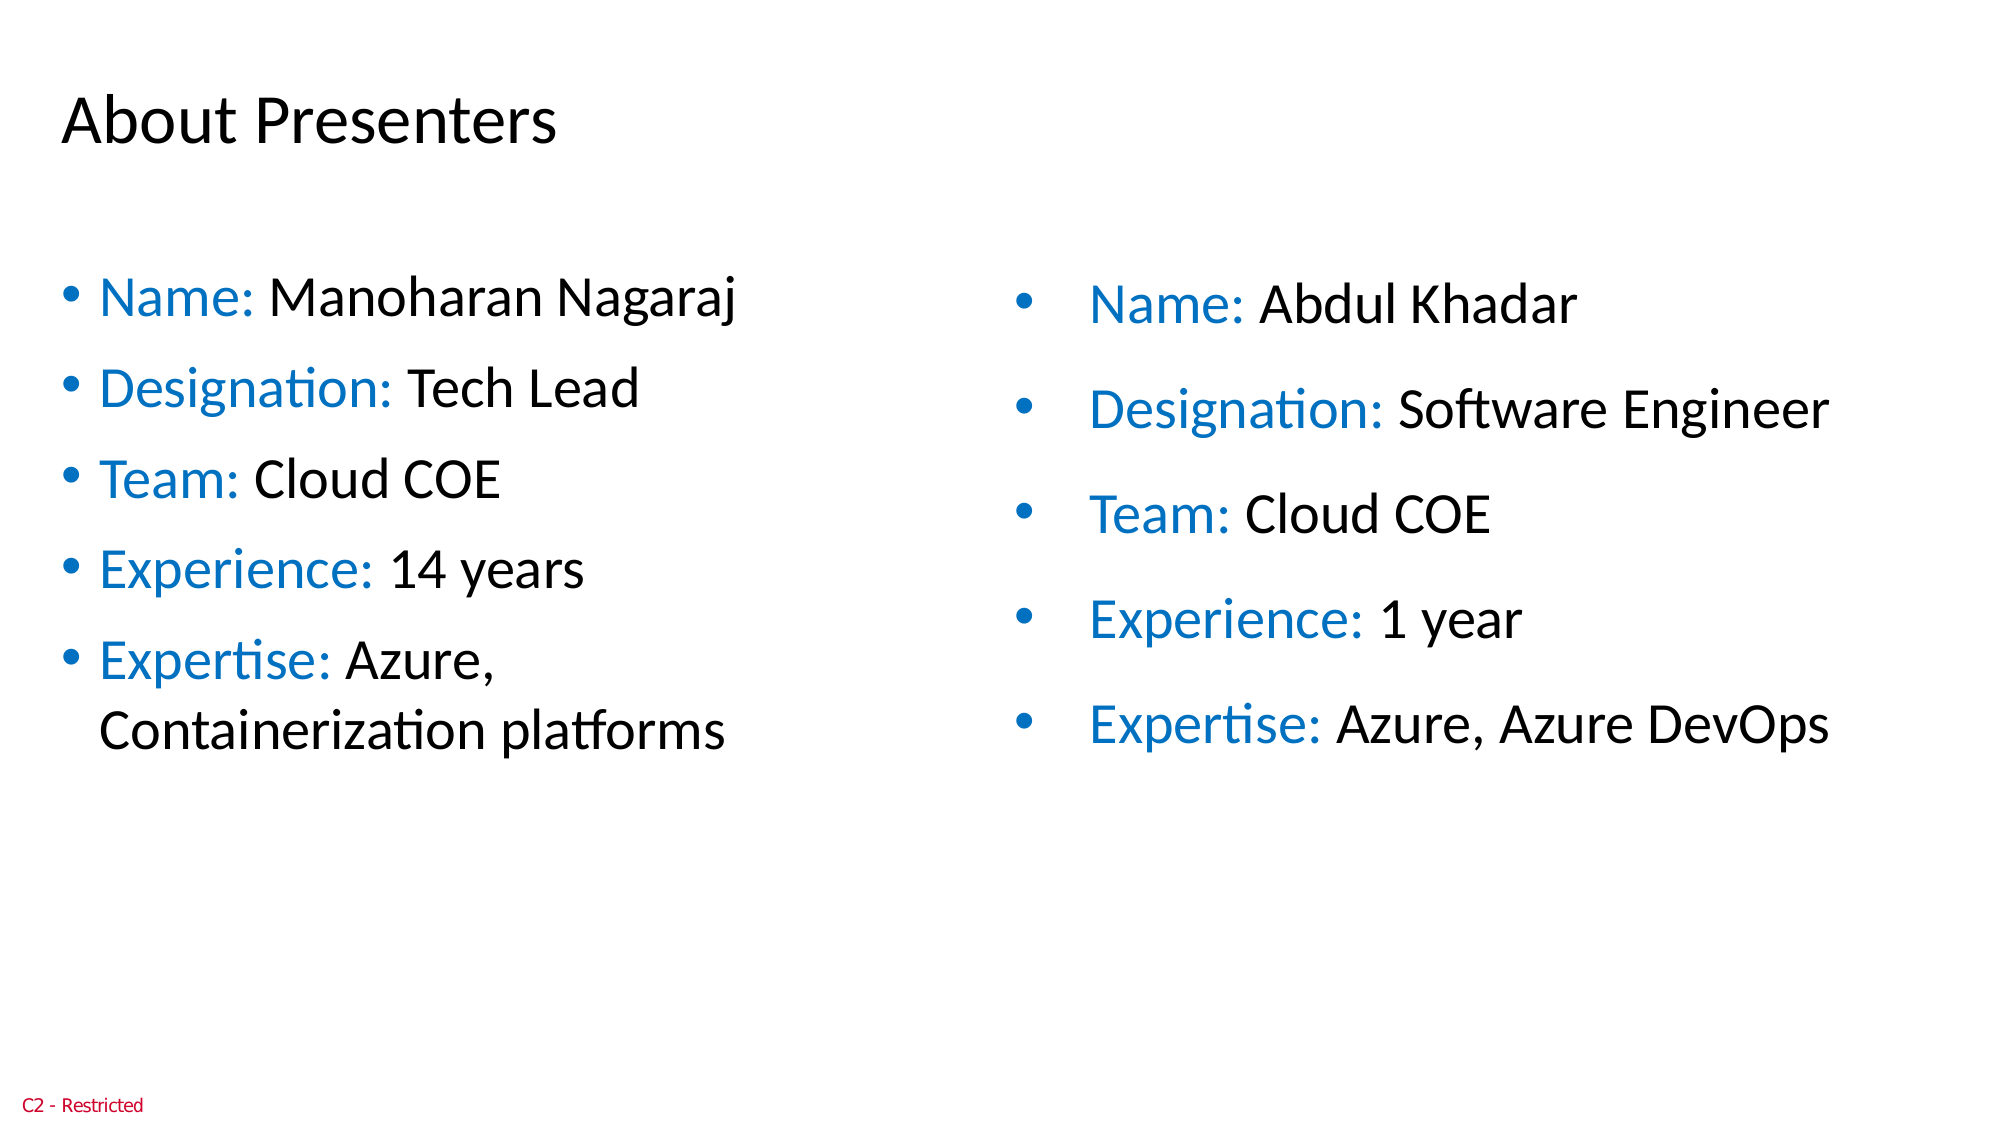

# About Presenters
Name: Abdul Khadar
Designation: Software Engineer
Team: Cloud COE
Experience: 1 year
Expertise: Azure, Azure DevOps

Name: Manoharan Nagaraj
Designation: Tech Lead
Team: Cloud COE
Experience: 14 years
Expertise: Azure, Containerization platforms